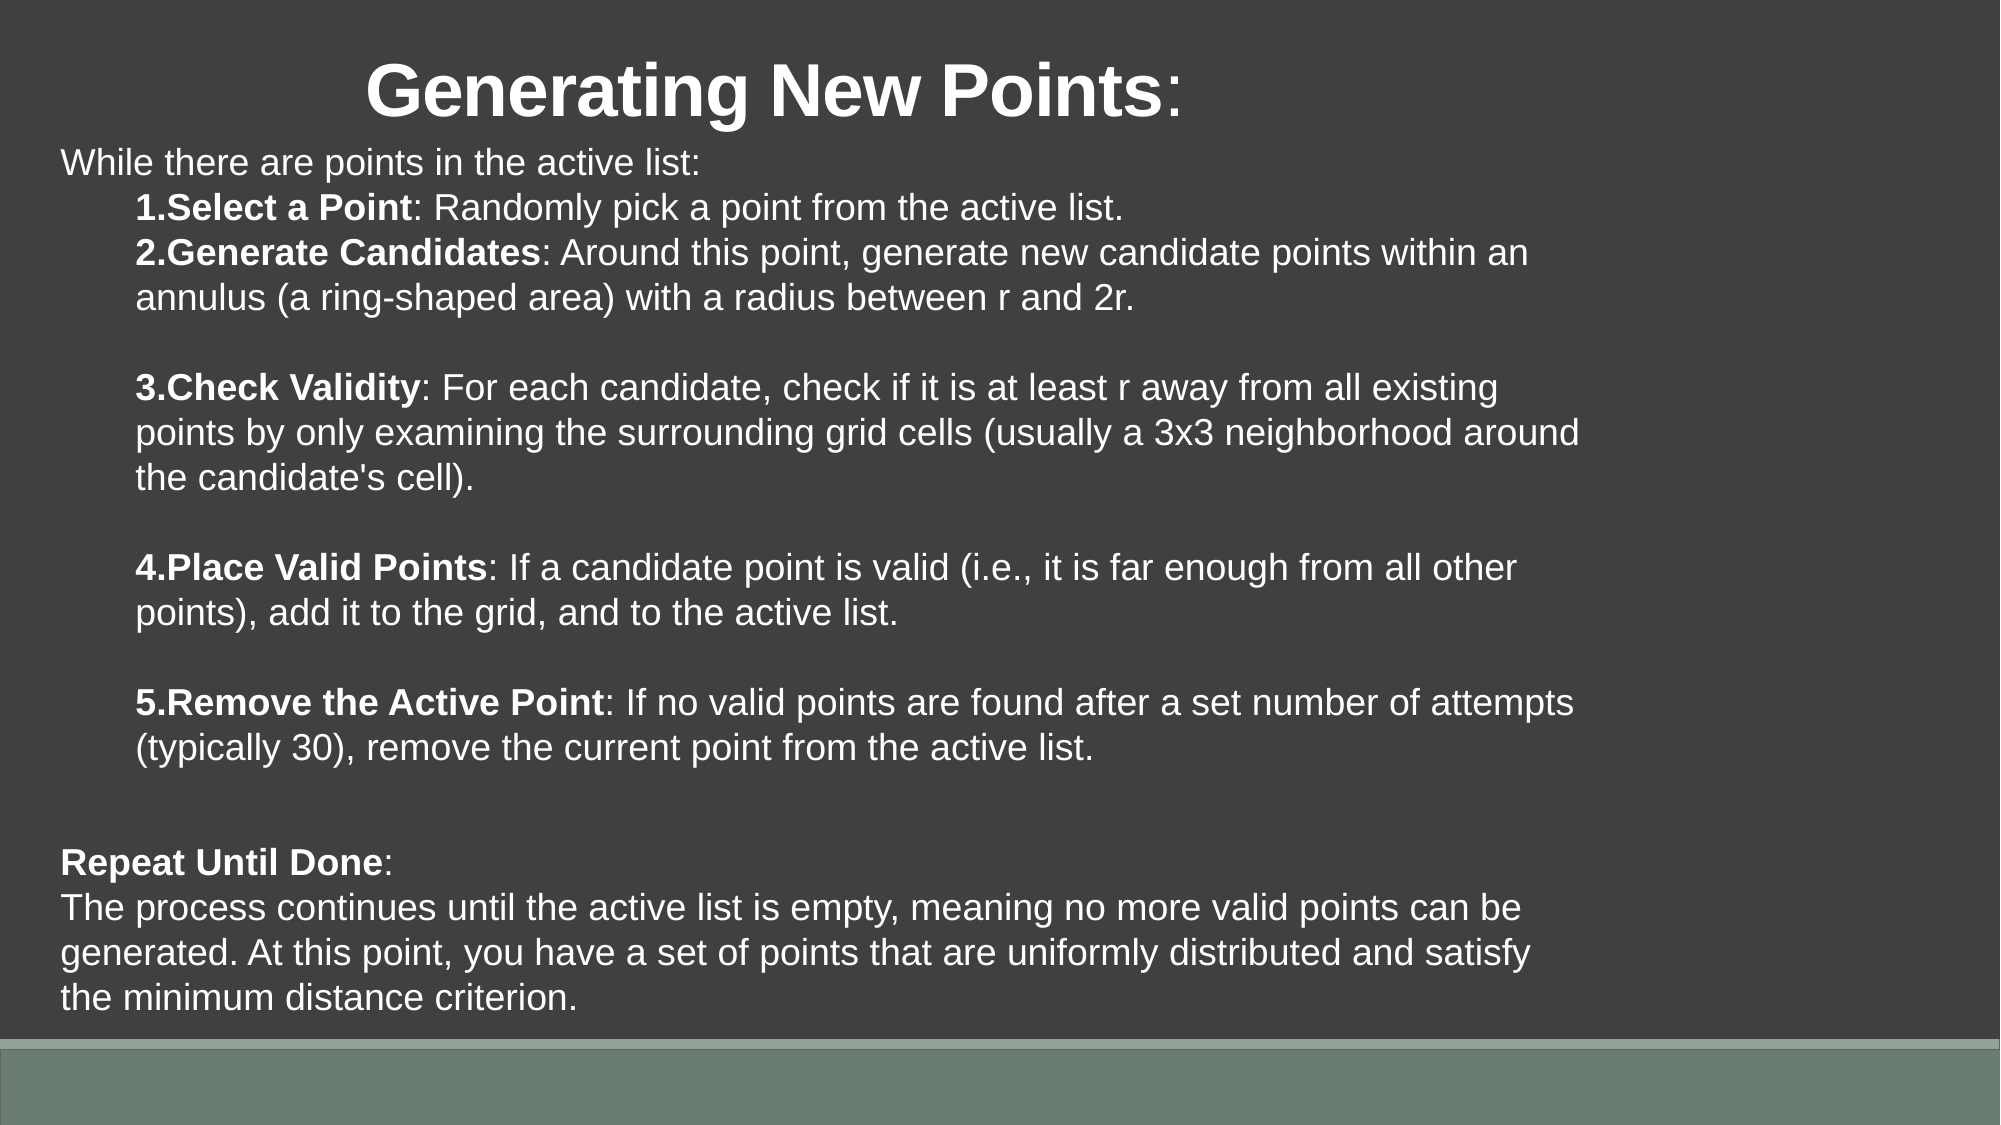

Generating New Points:
While there are points in the active list:
Select a Point: Randomly pick a point from the active list.
Generate Candidates: Around this point, generate new candidate points within an annulus (a ring-shaped area) with a radius between r and 2r.

Check Validity: For each candidate, check if it is at least r away from all existing points by only examining the surrounding grid cells (usually a 3x3 neighborhood around the candidate's cell).

Place Valid Points: If a candidate point is valid (i.e., it is far enough from all other points), add it to the grid, and to the active list.

Remove the Active Point: If no valid points are found after a set number of attempts (typically 30), remove the current point from the active list.

Repeat Until Done:
The process continues until the active list is empty, meaning no more valid points can be generated. At this point, you have a set of points that are uniformly distributed and satisfy the minimum distance criterion.